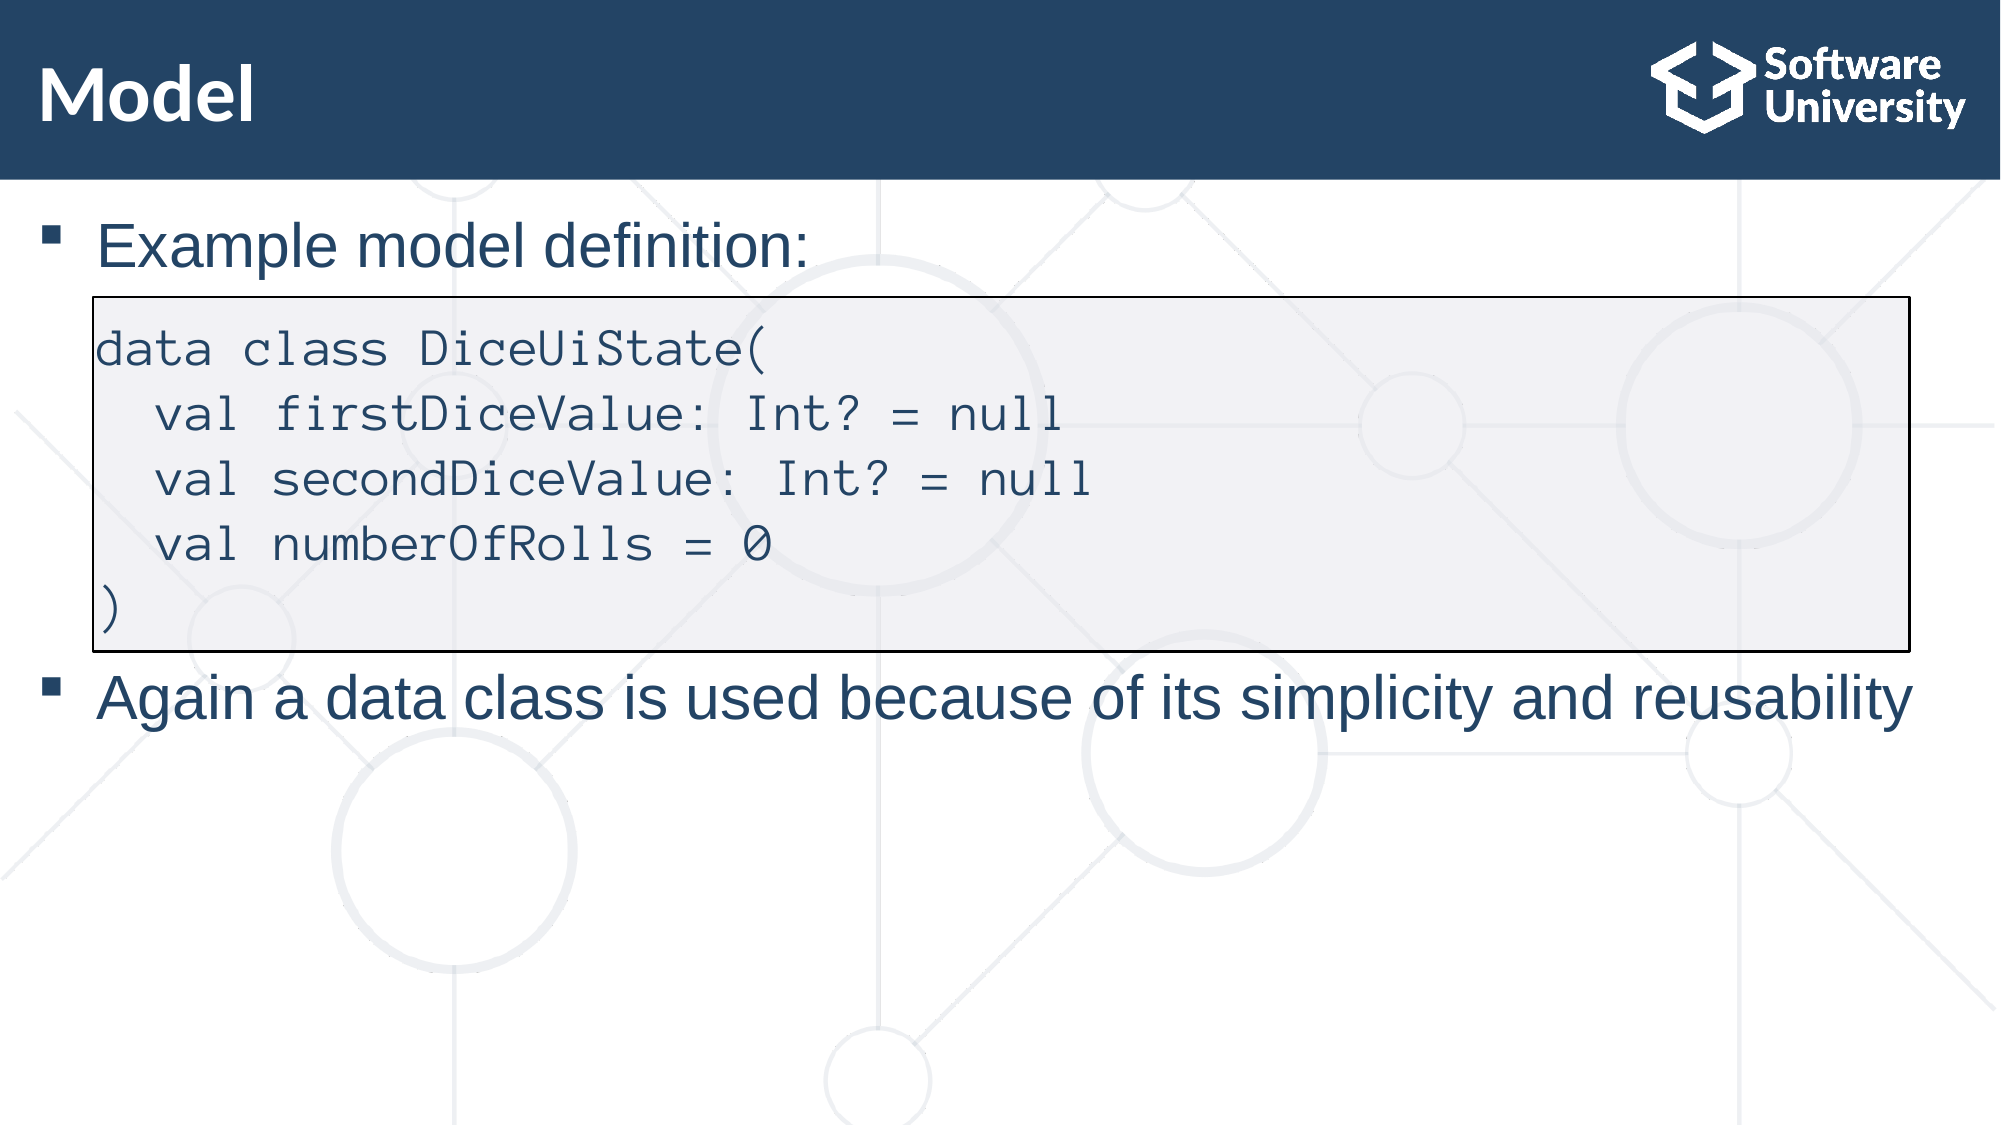

# Model
Example model definition:

Again a data class is used because of its simplicity and reusability
data class DiceUiState(
  val firstDiceValue: Int? = null
  val secondDiceValue: Int? = null
  val numberOfRolls = 0
)